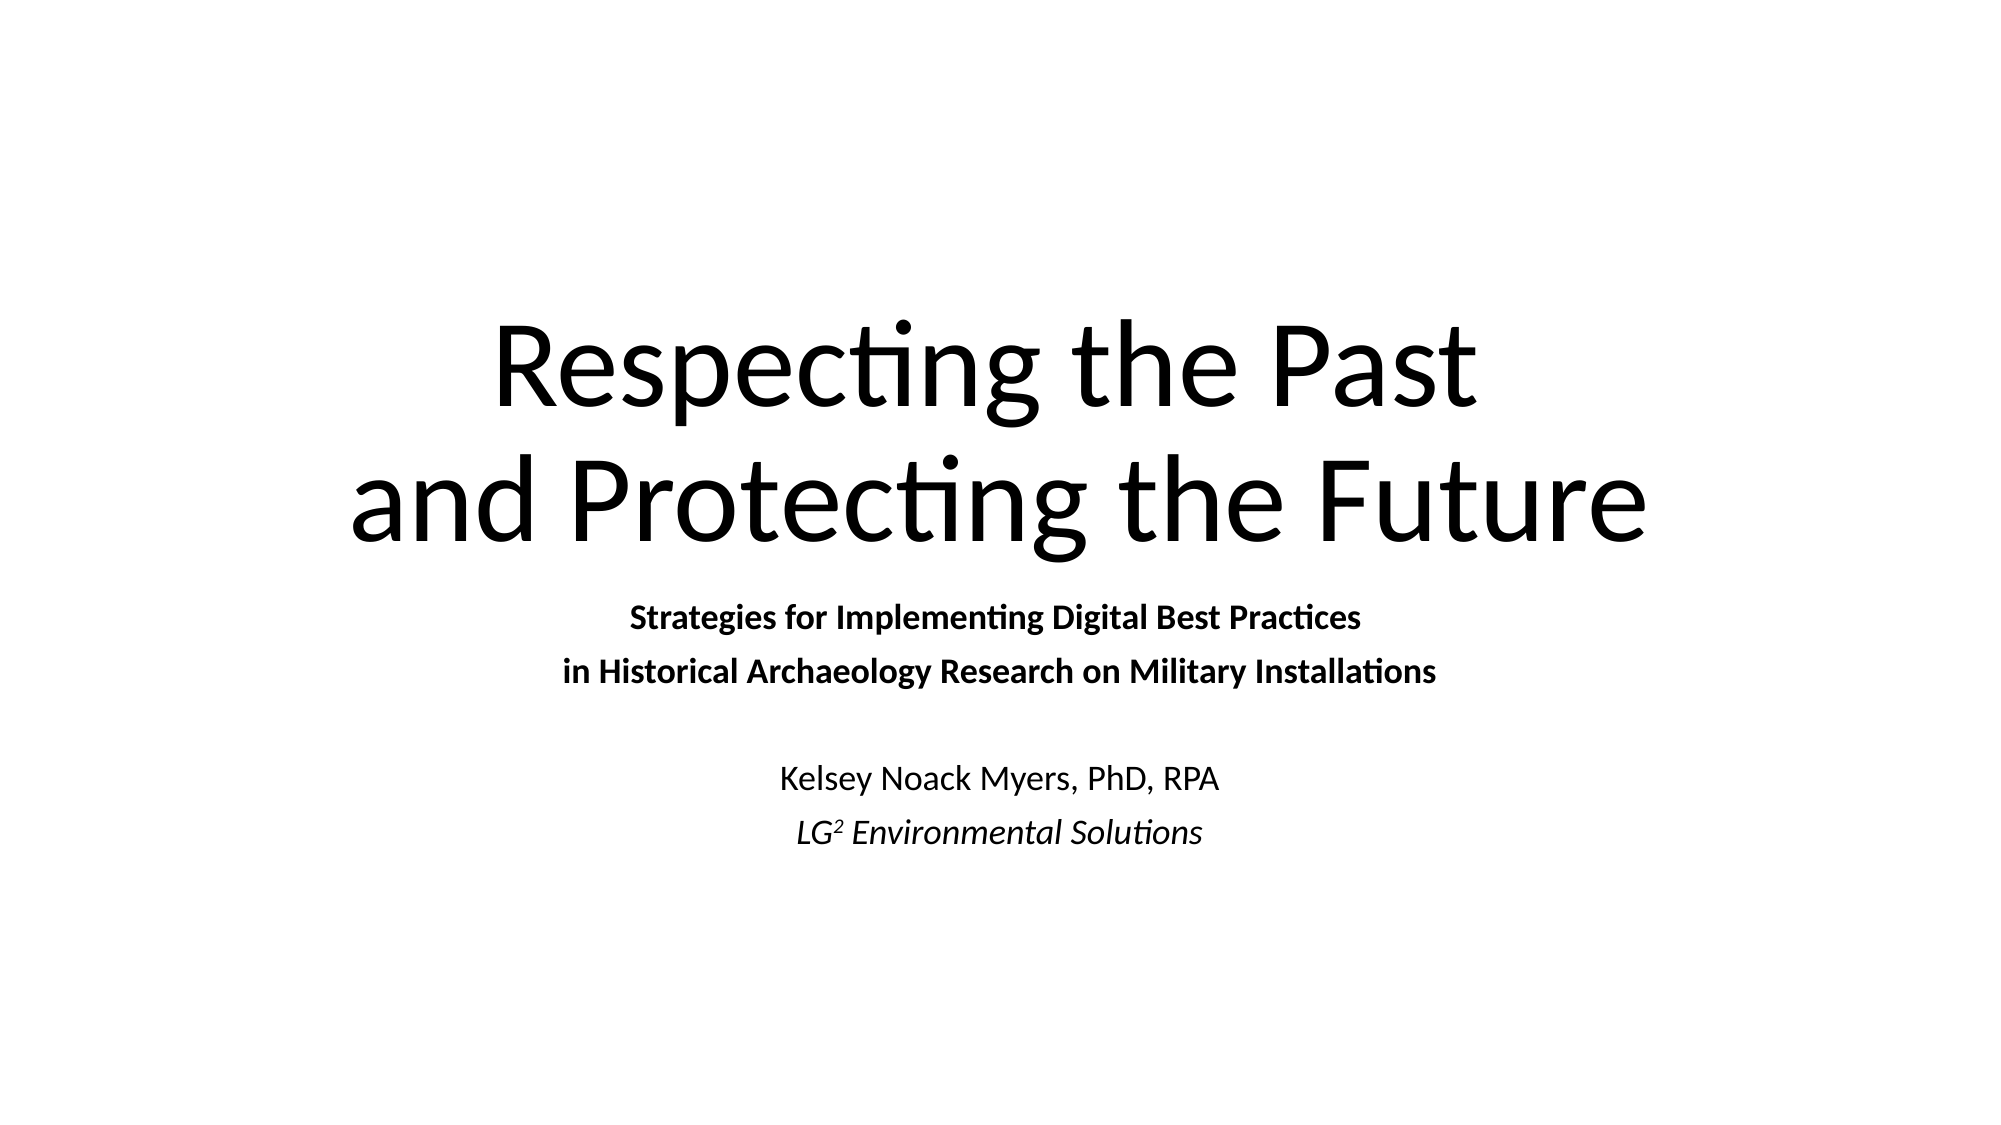

# Respecting the Past and Protecting the Future
Strategies for Implementing Digital Best Practices
in Historical Archaeology Research on Military Installations

Kelsey Noack Myers, PhD, RPA
LG2 Environmental Solutions